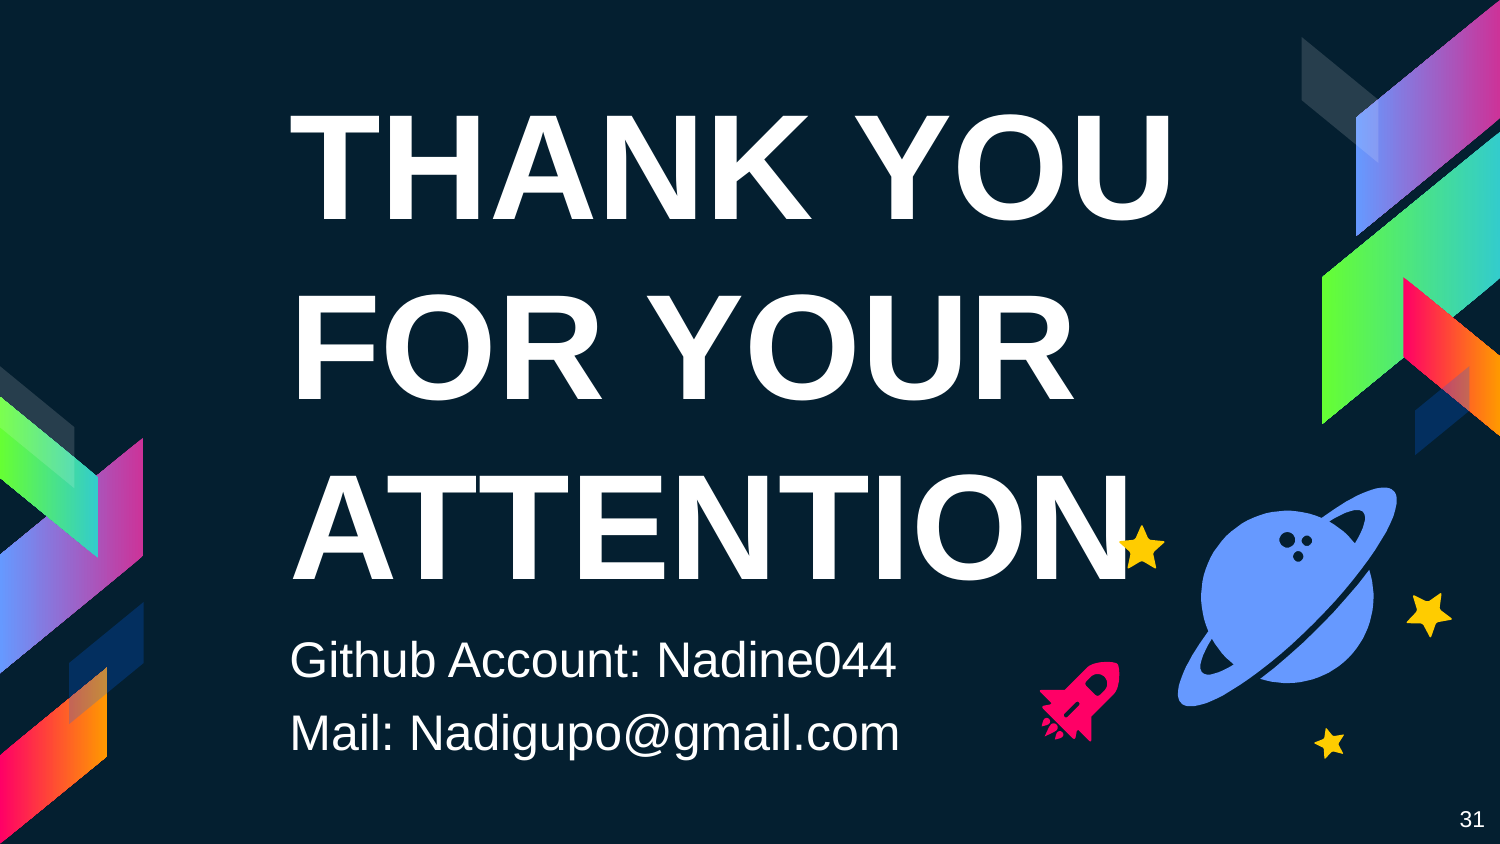

THANK YOU FOR YOUR ATTENTION

Github Account: Nadine044
Mail: Nadigupo@gmail.com

31